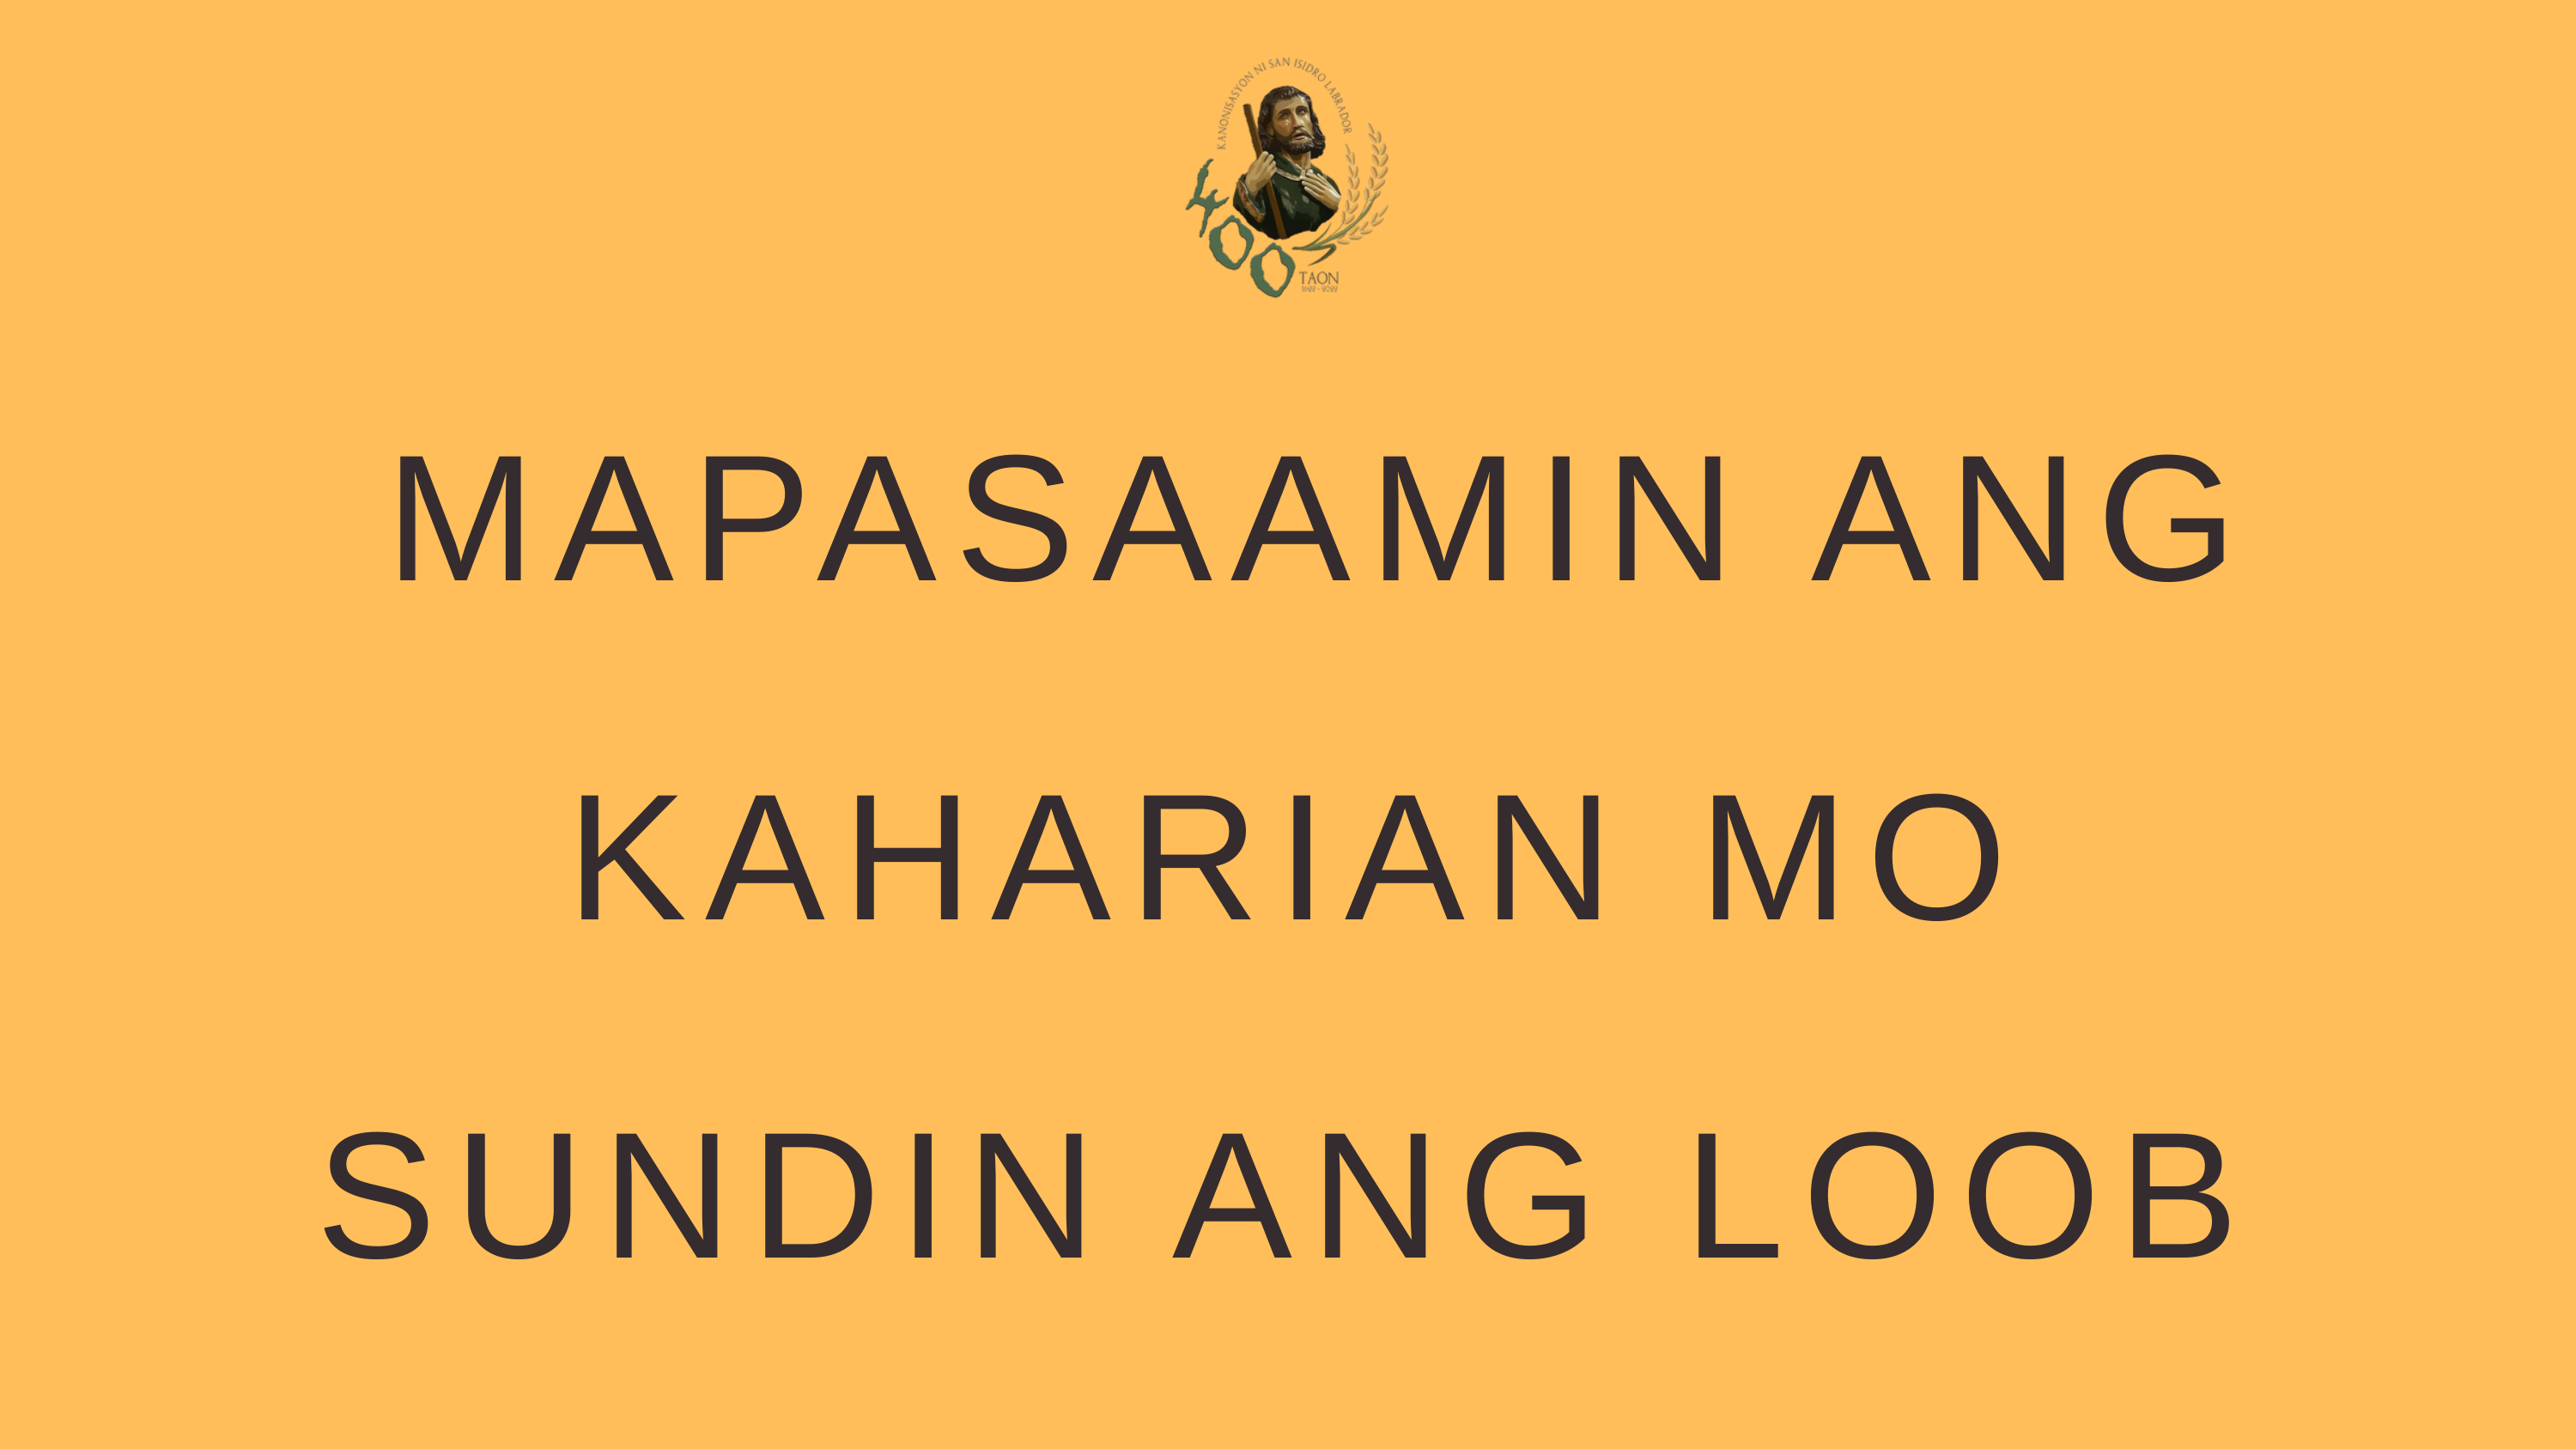

MAPASAAMIN ANG KAHARIAN MO
SUNDIN ANG LOOB MO,